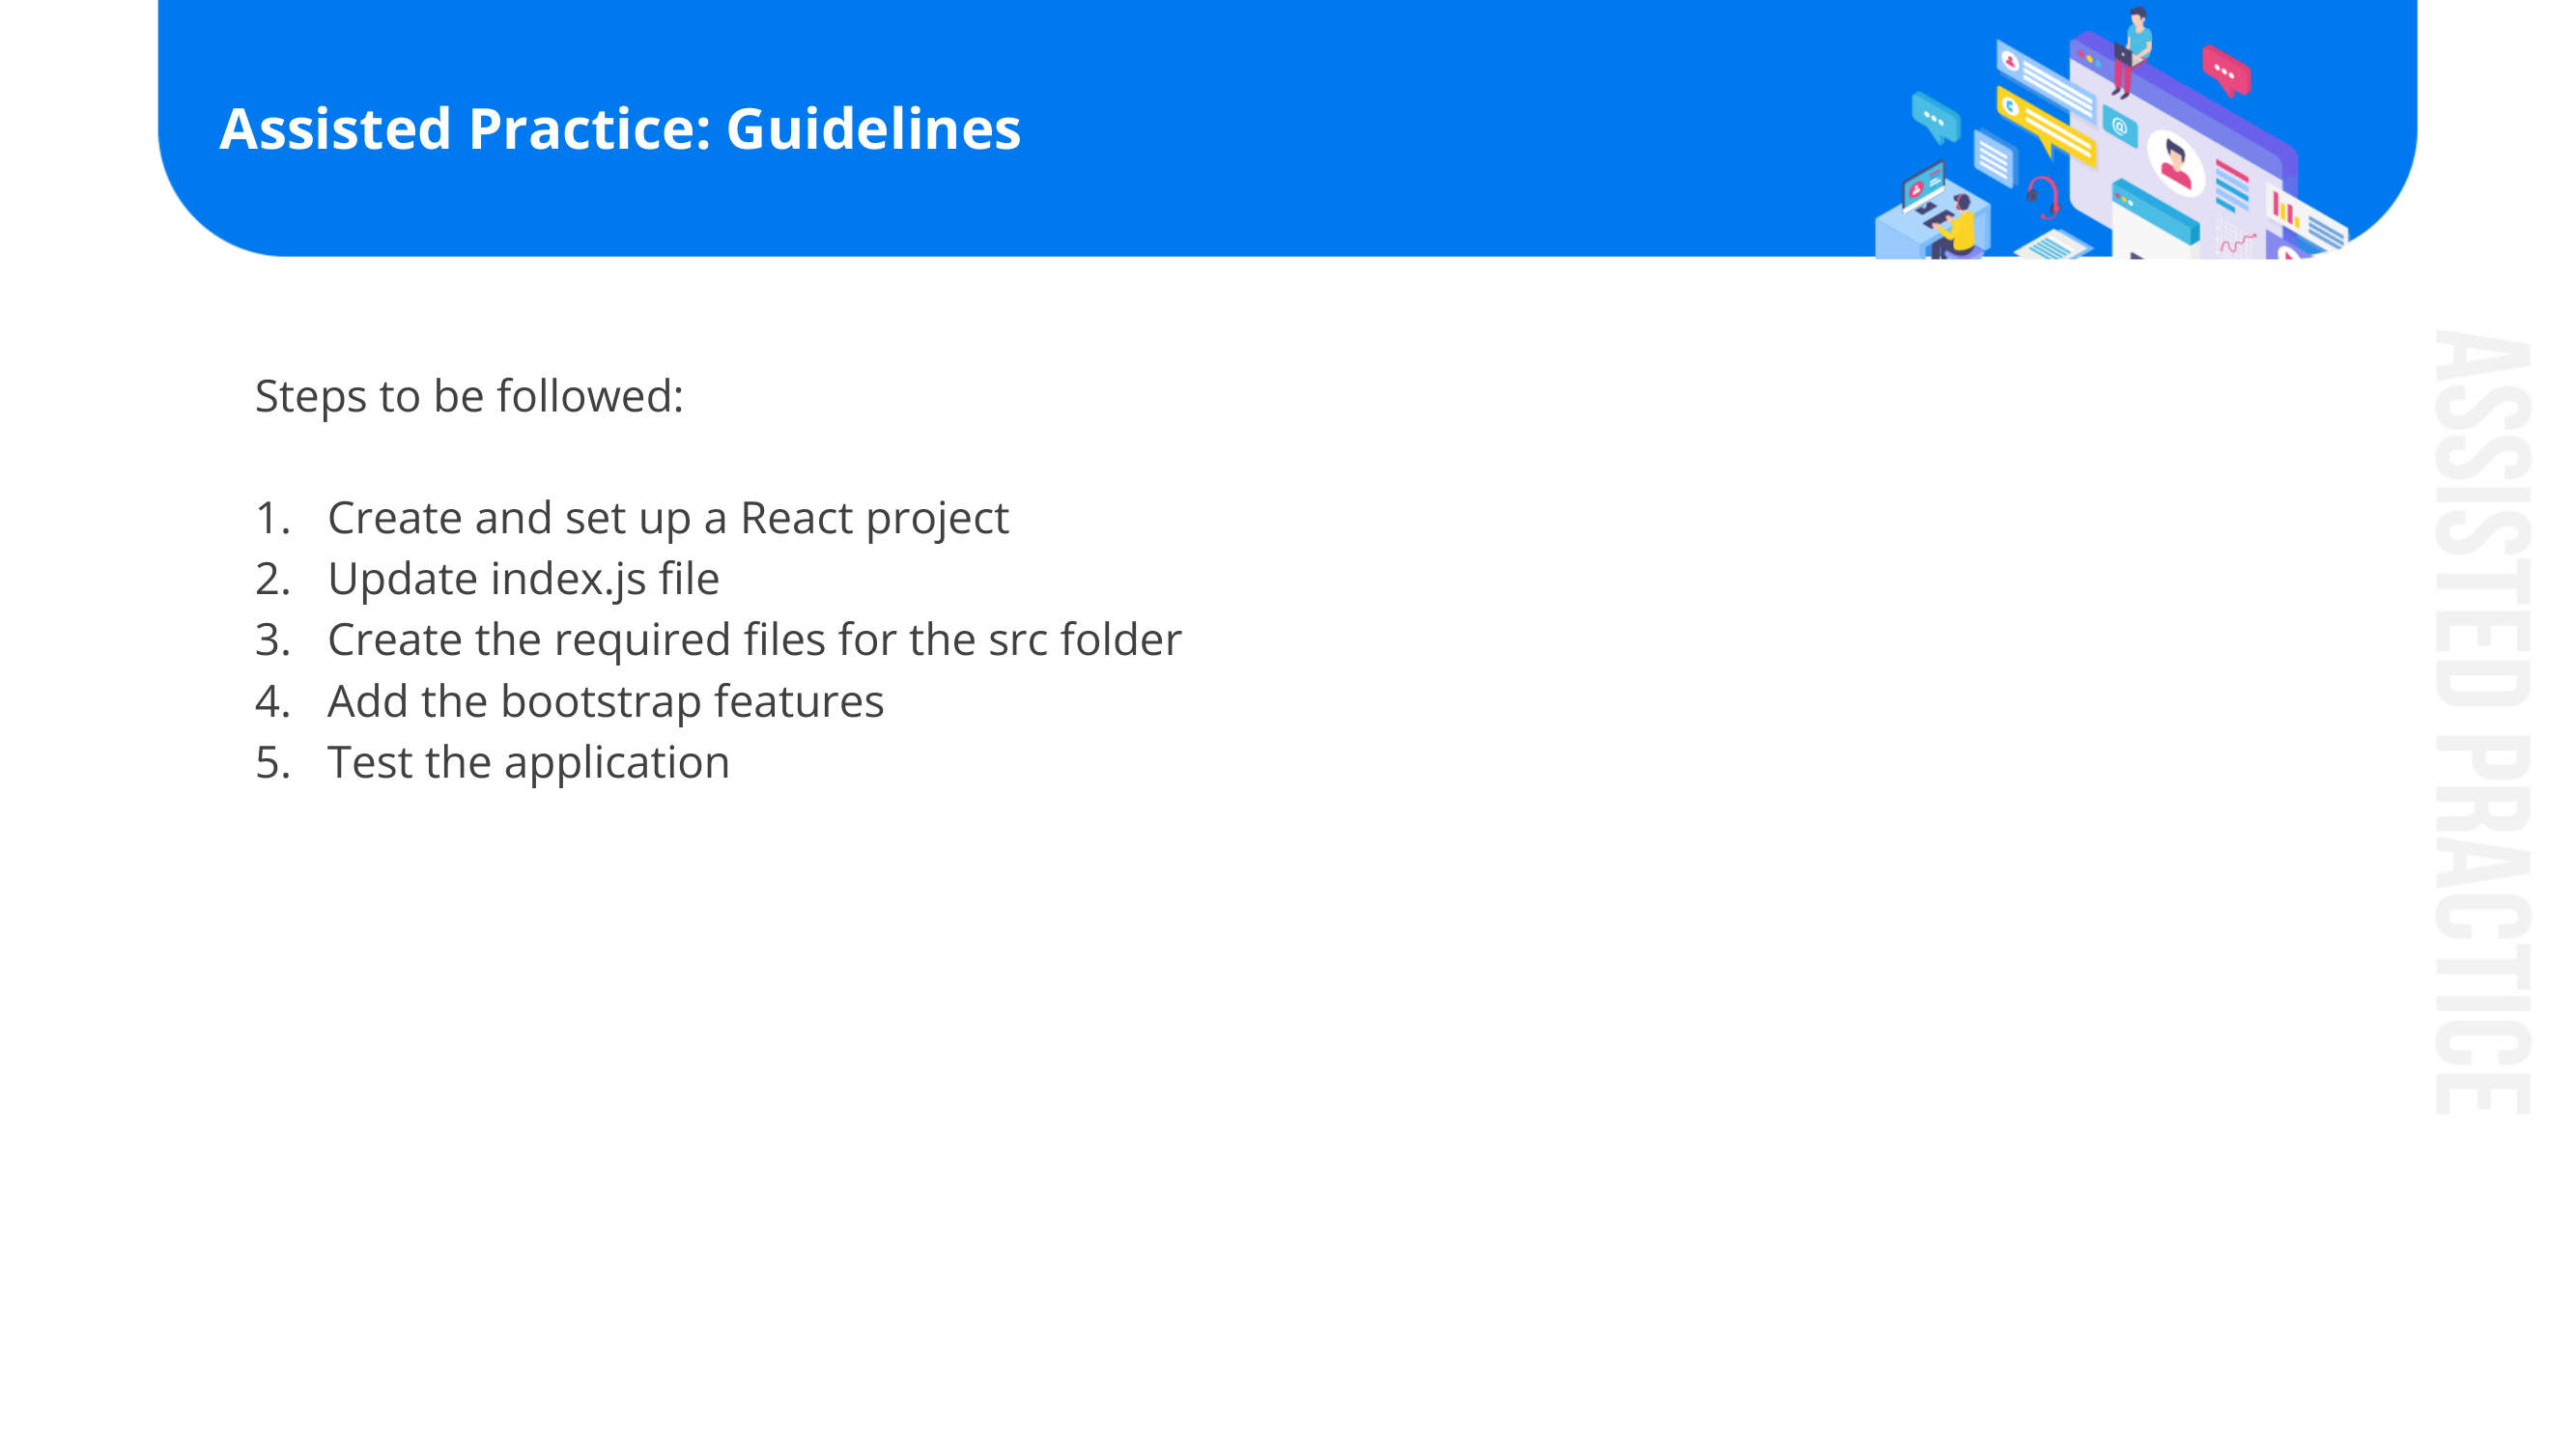

# Assisted Practice: Guidelines
Steps to be followed:

Create and set up a React project
Update index.js file
Create the required files for the src folder
Add the bootstrap features
Test the application